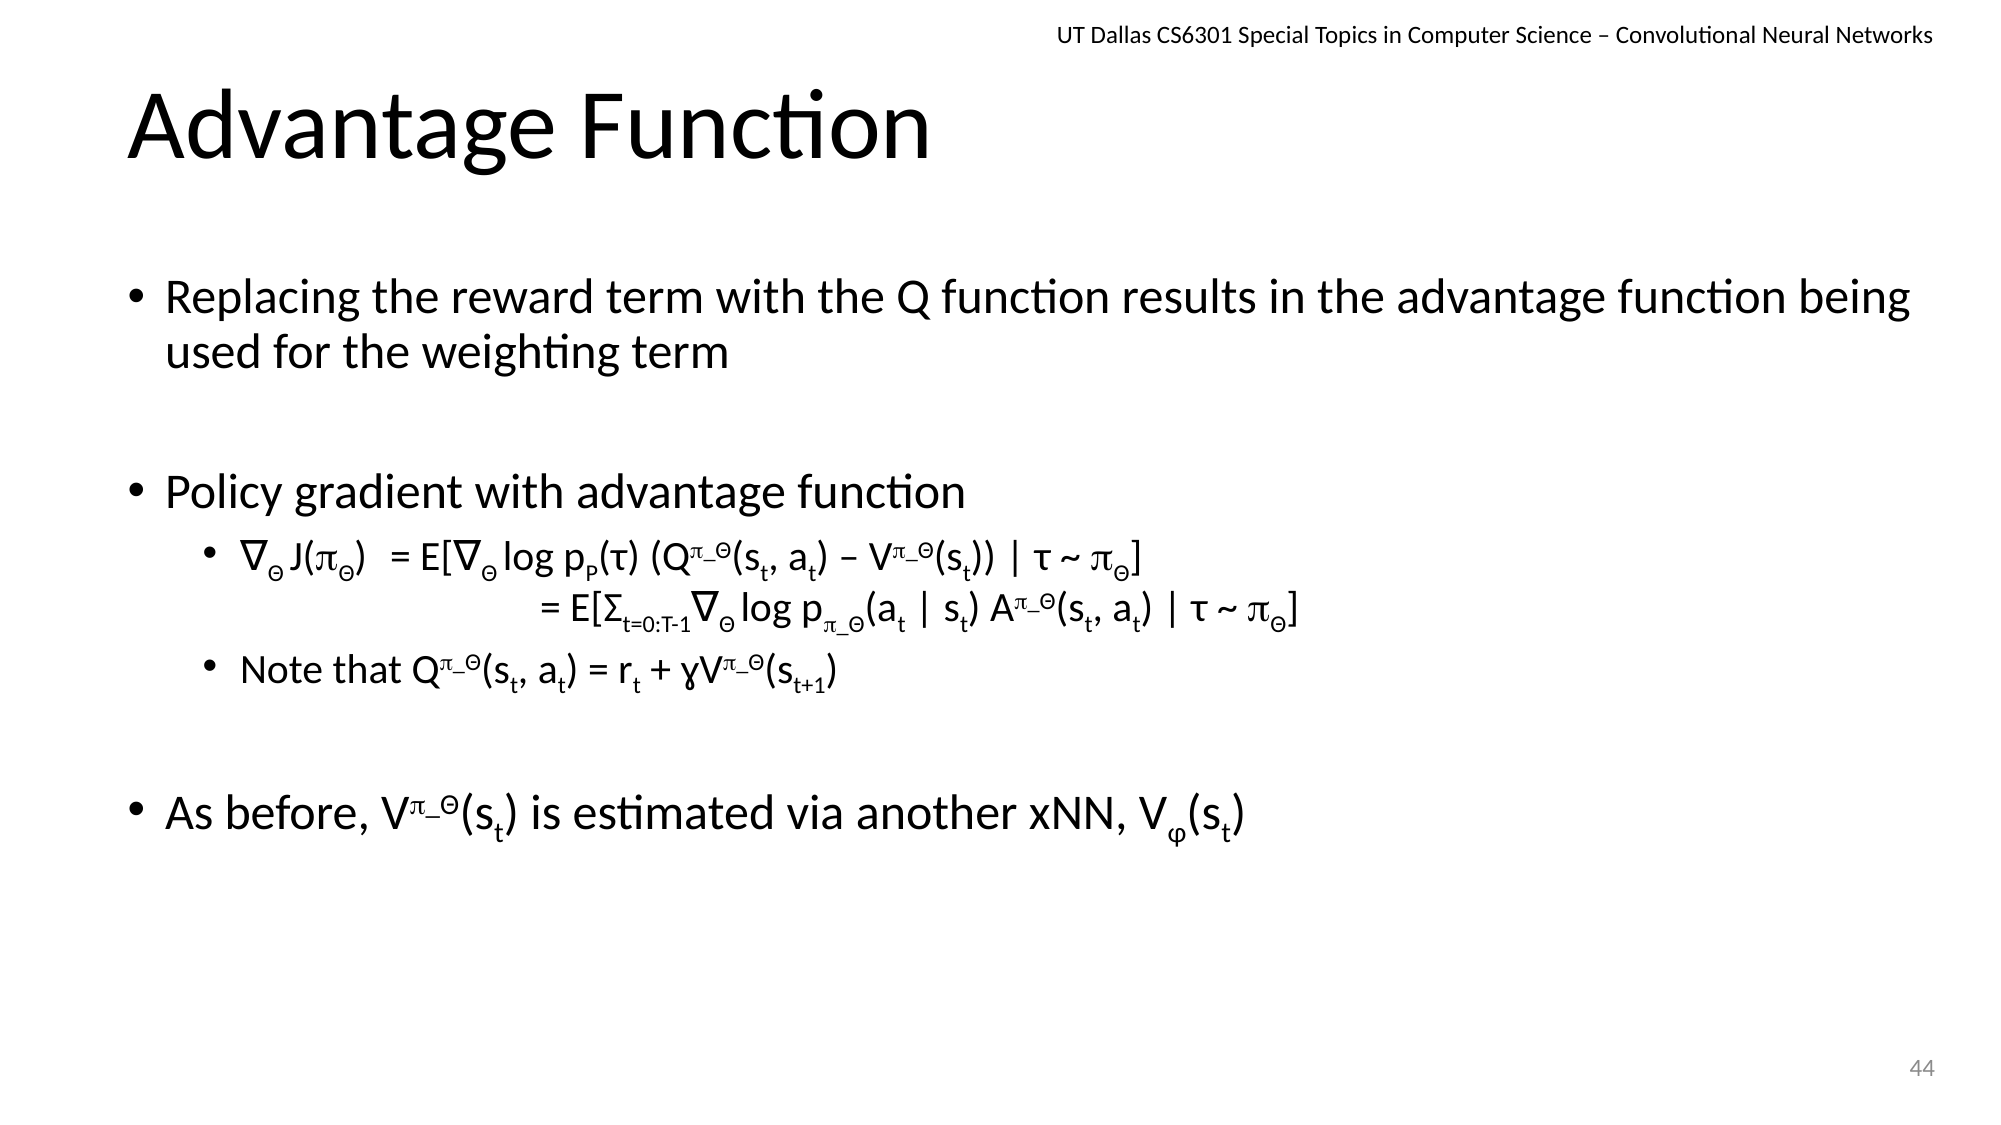

UT Dallas CS6301 Special Topics in Computer Science – Convolutional Neural Networks
# Advantage Function
Replacing the reward term with the Q function results in the advantage function being used for the weighting term

Policy gradient with advantage function
∇Θ J(πΘ)	= E[∇Θ log pP(τ) (Qπ_Θ(st, at) – Vπ_Θ(st)) | τ ~ πΘ]
		= E[Σt=0:T-1∇Θ log pπ_Θ(at | st) Aπ_Θ(st, at) | τ ~ πΘ]
Note that Qπ_Θ(st, at) = rt + ɣVπ_Θ(st+1)

As before, Vπ_Θ(st) is estimated via another xNN, Vɸ(st)
44